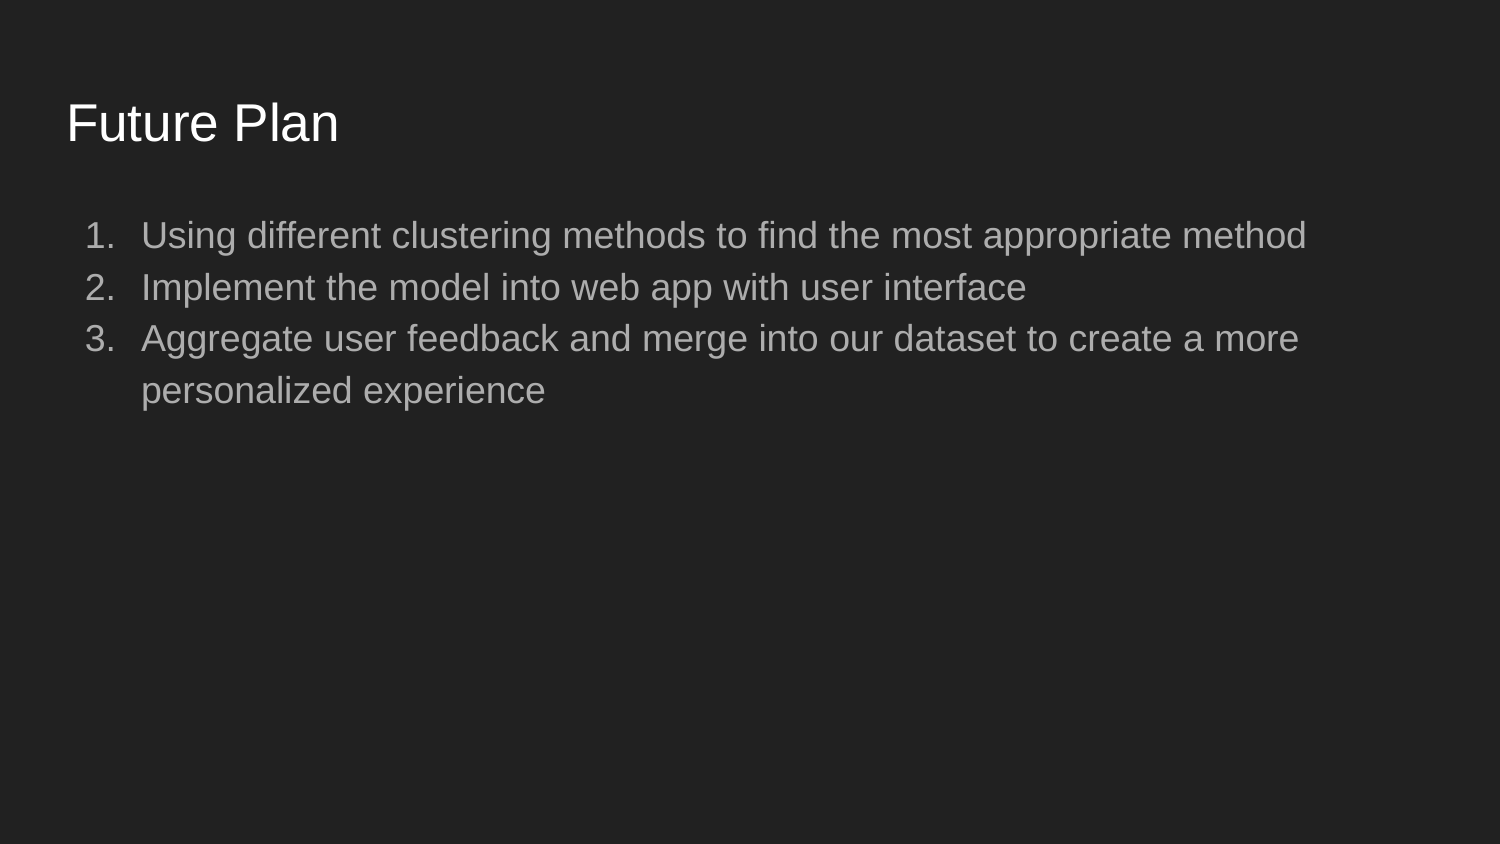

# Future Plan
Using different clustering methods to find the most appropriate method
Implement the model into web app with user interface
Aggregate user feedback and merge into our dataset to create a more personalized experience